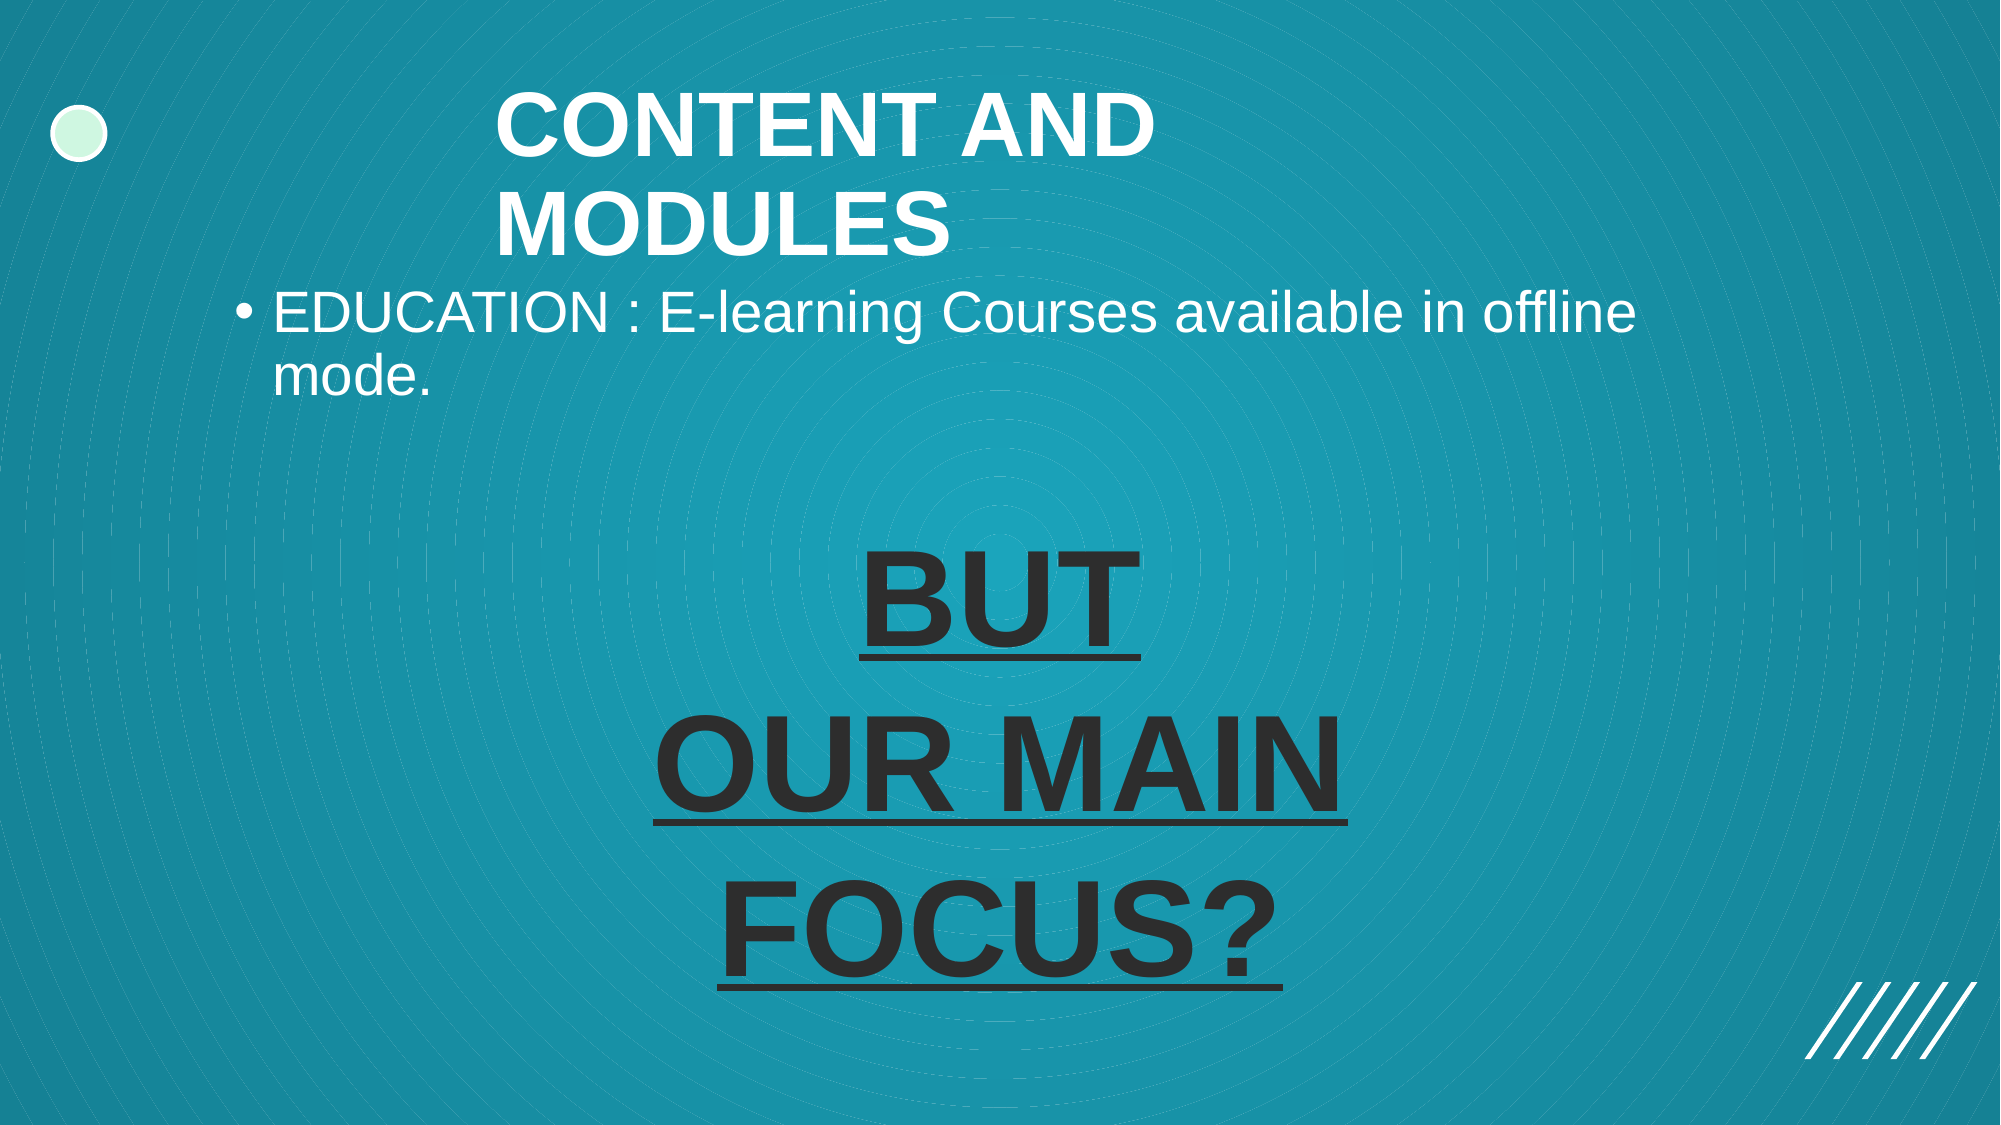

# CONTENT AND MODULES
EDUCATION : E-learning Courses available in offline mode.

BUT
OUR MAIN FOCUS?